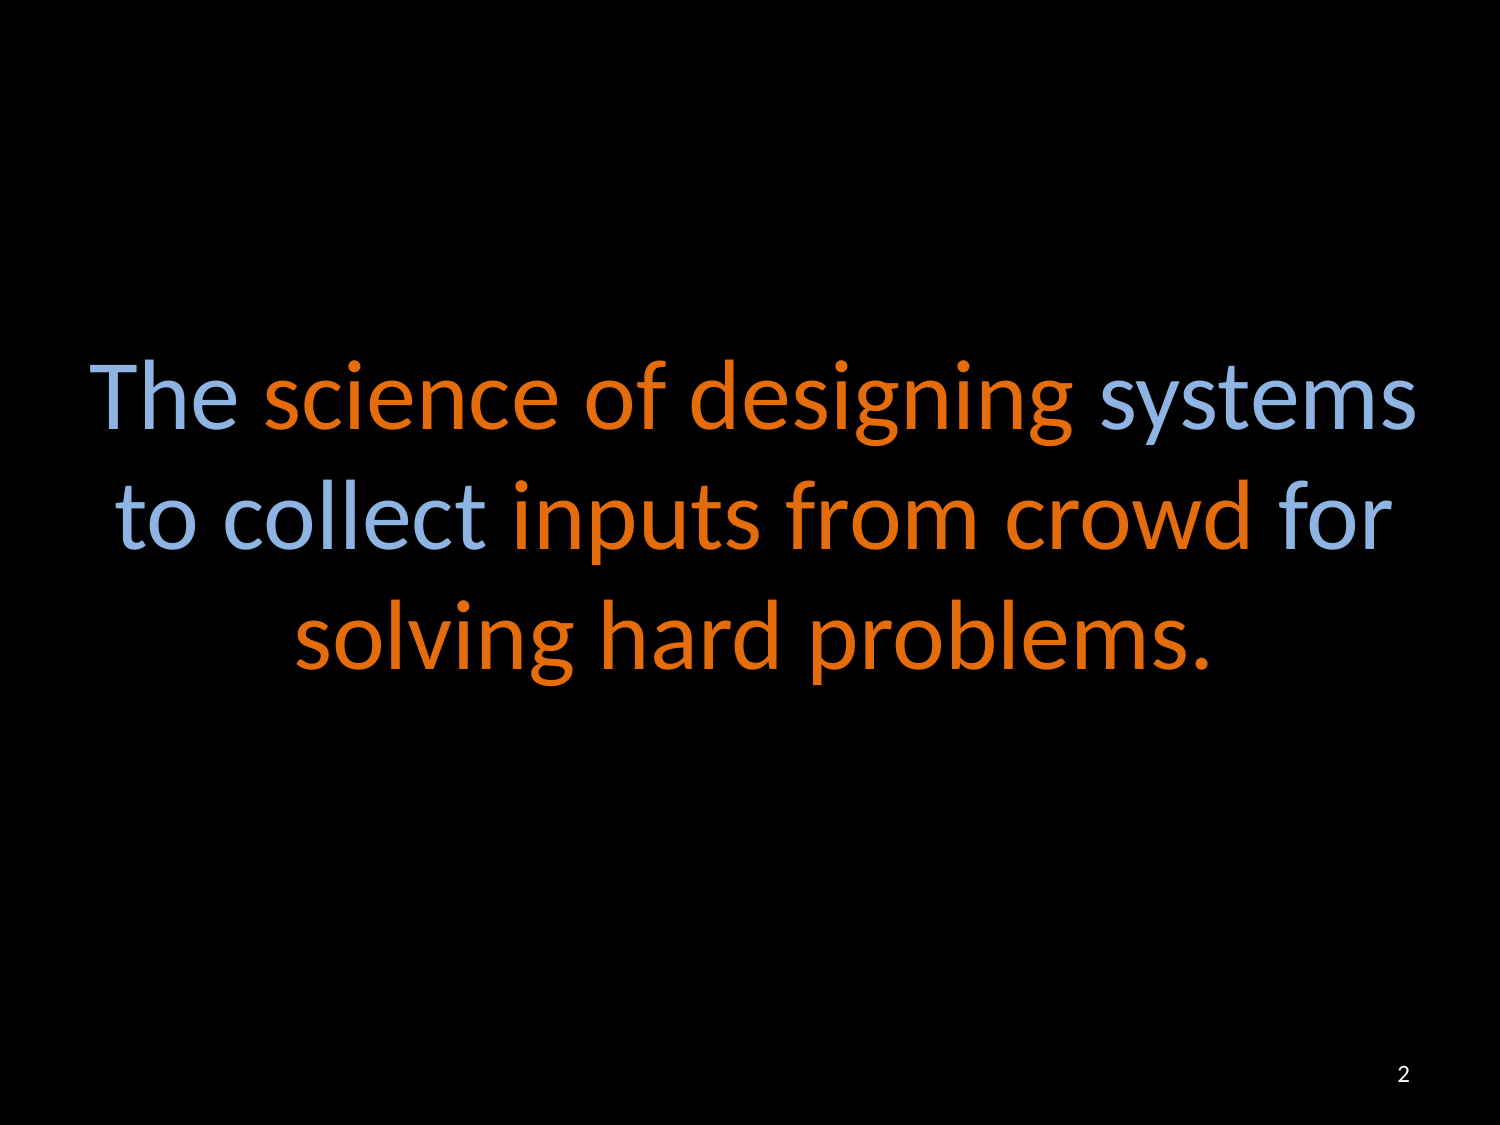

The science of designing systems to collect inputs from crowd for solving hard problems.

2